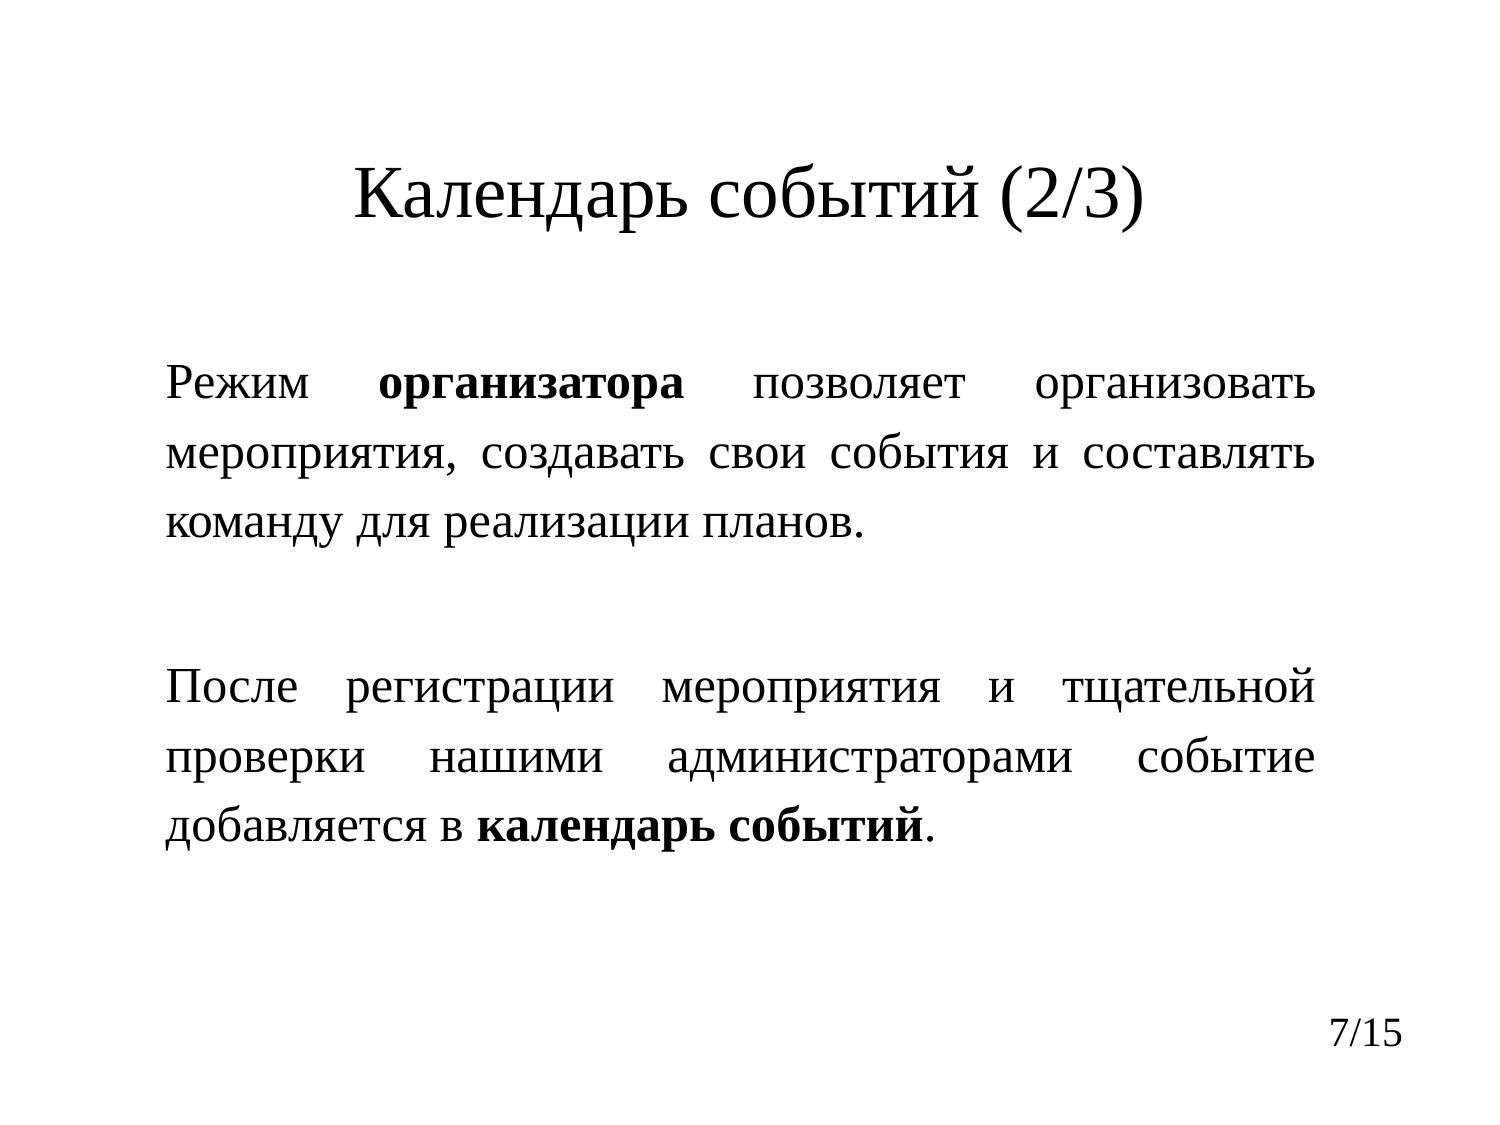

# Календарь событий (2/3)
Режим организатора позволяет организовать мероприятия, создавать свои события и составлять команду для реализации планов.

После регистрации мероприятия и тщательной проверки нашими администраторами событие добавляется в календарь событий.
7/15